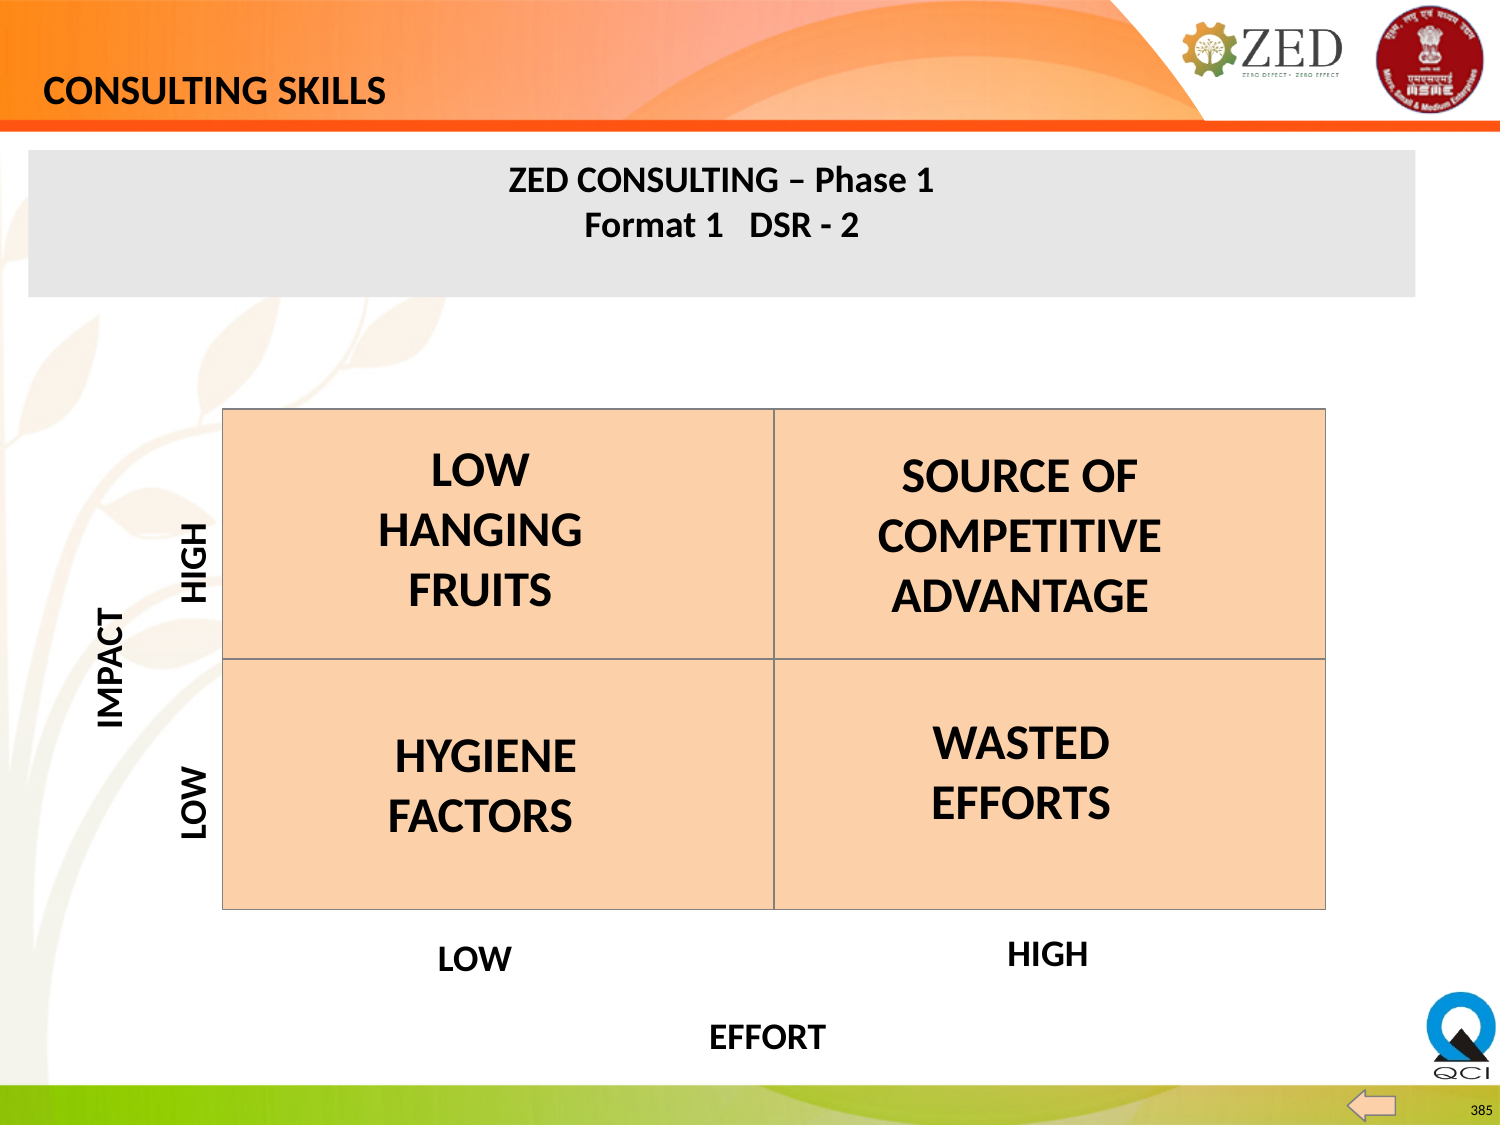

# CONSULTING SKILLS
ZED CONSULTING – Phase 1
Format 1   DSR - 2

LOW HANGING FRUITS
SOURCE OF
COMPETITIVE
ADVANTAGE
HIGH
IMPACT
WASTED
EFFORTS
HYGIENE FACTORS
LOW
HIGH
LOW
EFFORT